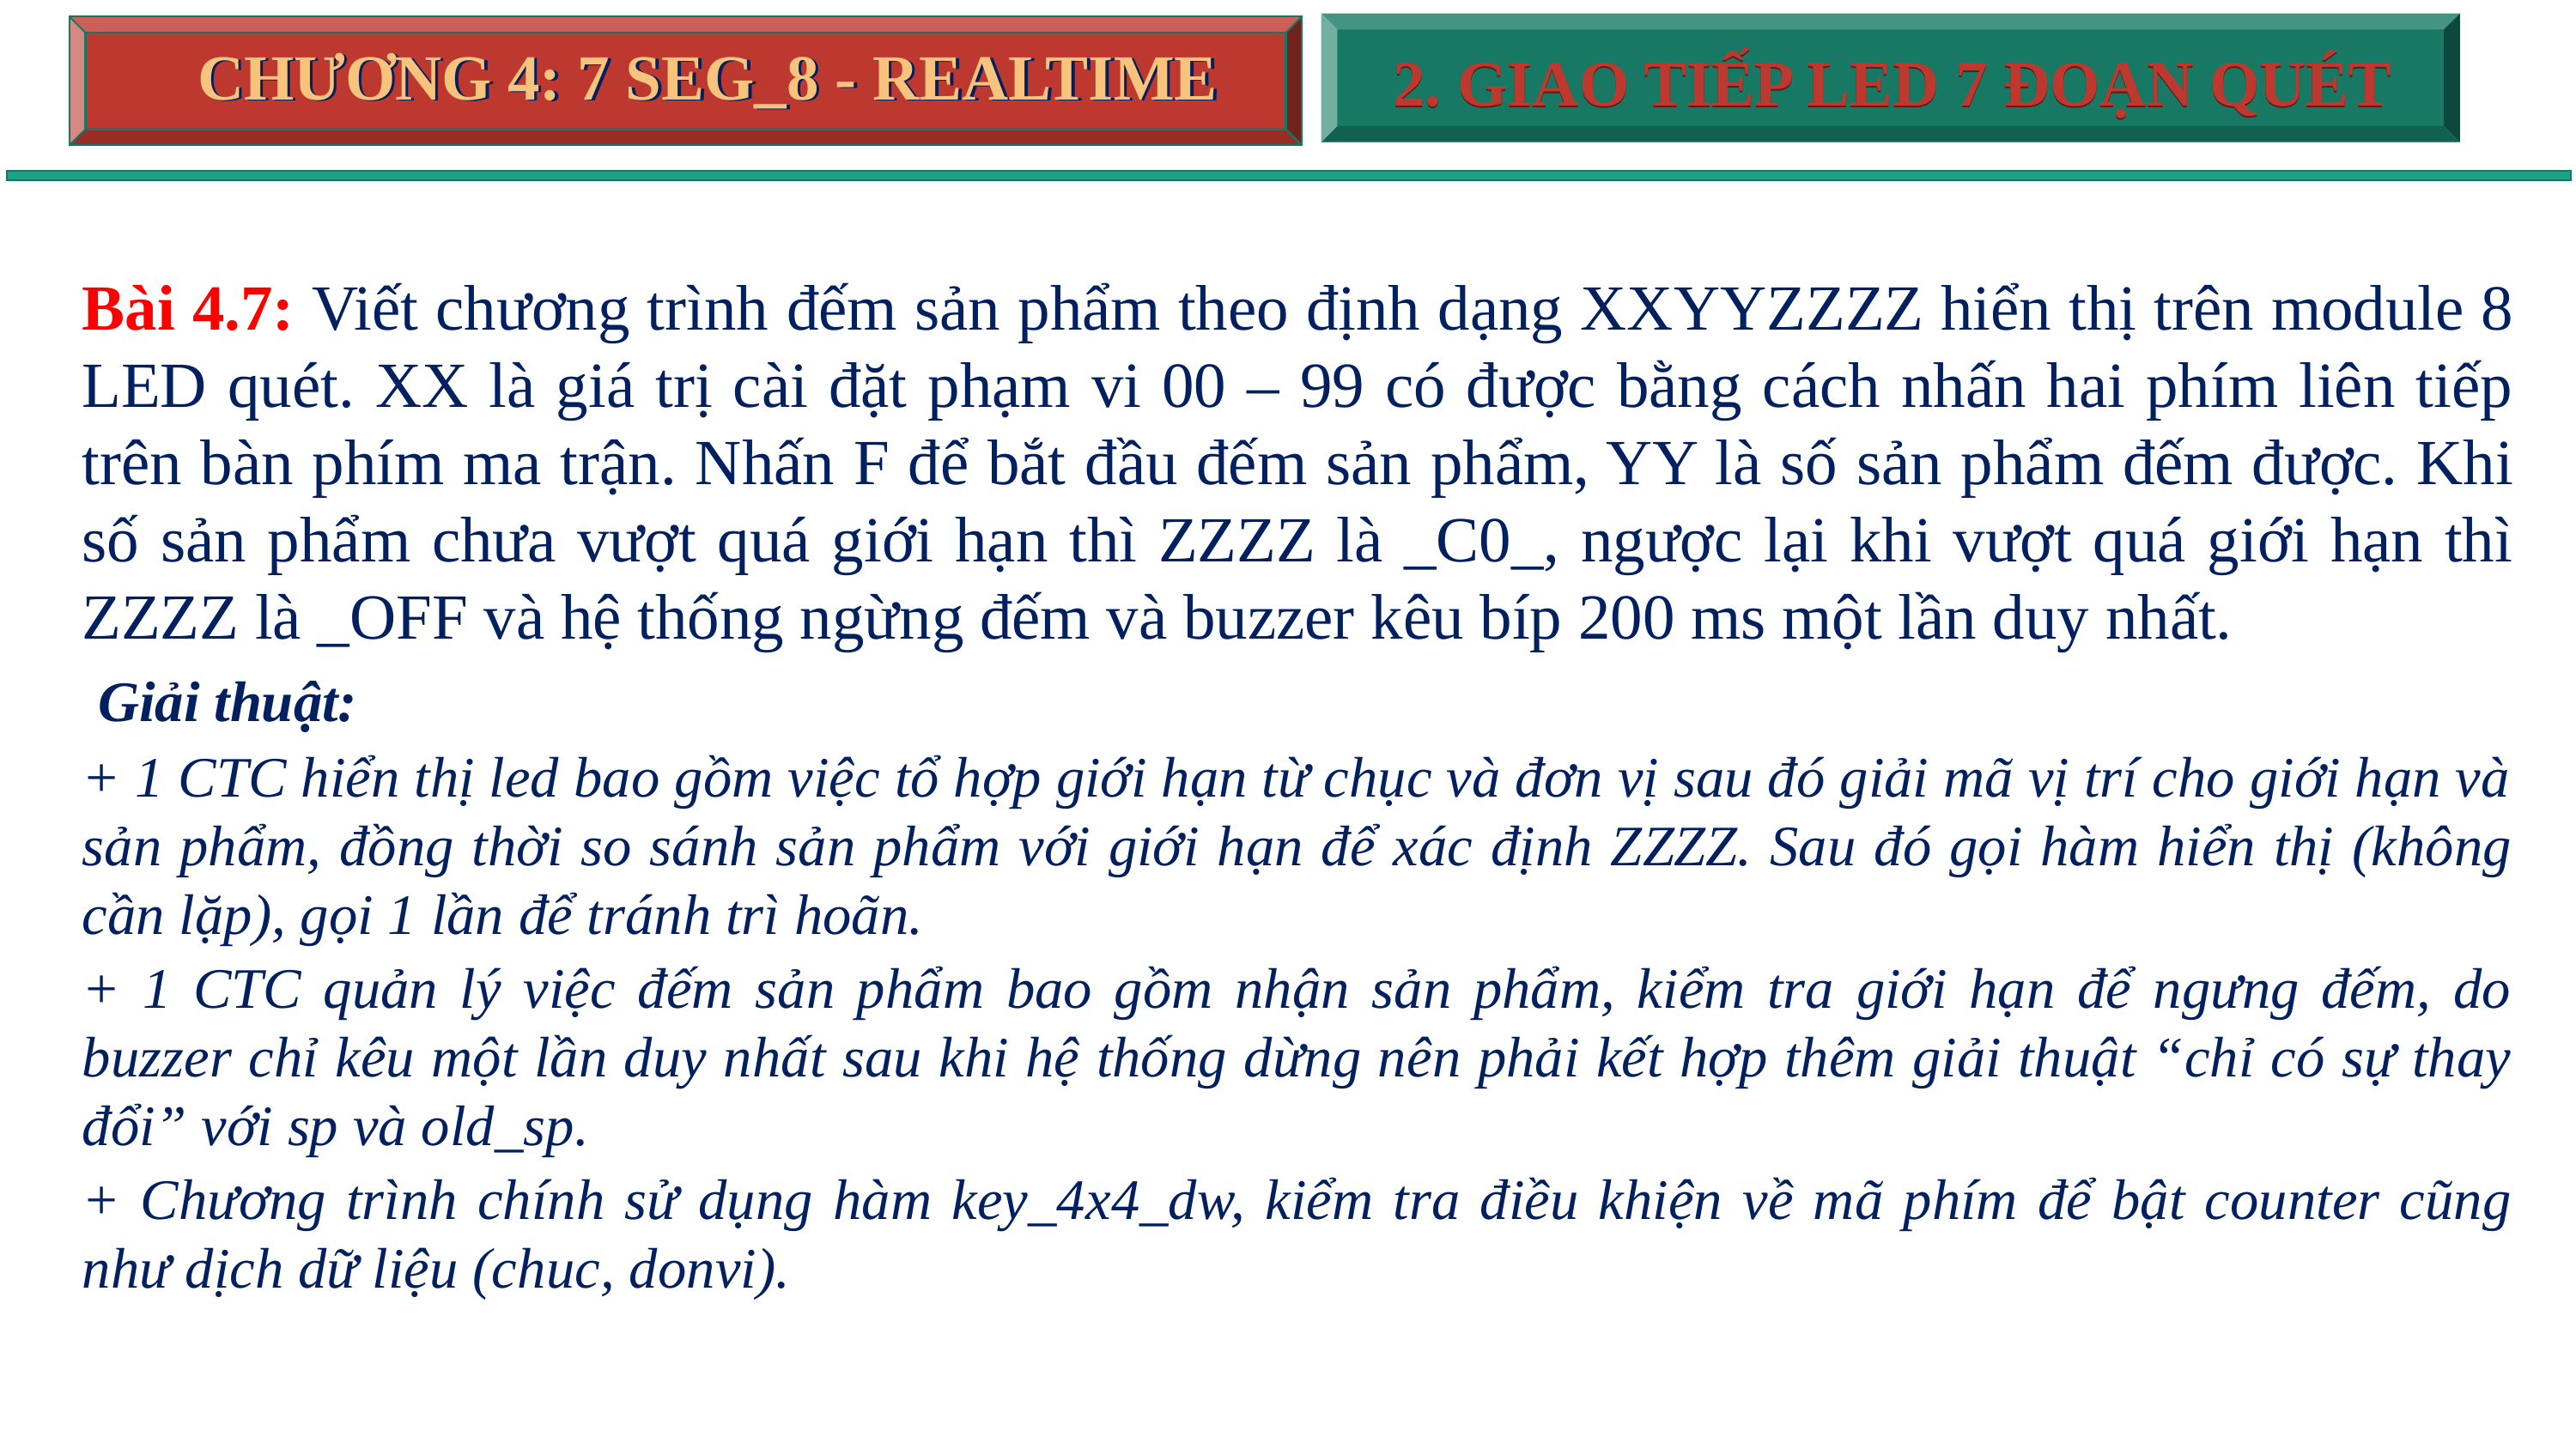

CHƯƠNG 4: 7 SEG_8 - REALTIME
CHƯƠNG 4: 7 SEG_8 - REALTIME
2. GIAO TIẾP LED 7 ĐOẠN QUÉT
2. GIAO TIẾP LED 7 ĐOẠN QUÉT

Bài 4.7: Viết chương trình đếm sản phẩm theo định dạng XXYYZZZZ hiển thị trên module 8 LED quét. XX là giá trị cài đặt phạm vi 00 – 99 có được bằng cách nhấn hai phím liên tiếp trên bàn phím ma trận. Nhấn F để bắt đầu đếm sản phẩm, YY là số sản phẩm đếm được. Khi số sản phẩm chưa vượt quá giới hạn thì ZZZZ là _C0_, ngược lại khi vượt quá giới hạn thì ZZZZ là _OFF và hệ thống ngừng đếm và buzzer kêu bíp 200 ms một lần duy nhất.
 Giải thuật:
+ 1 CTC hiển thị led bao gồm việc tổ hợp giới hạn từ chục và đơn vị sau đó giải mã vị trí cho giới hạn và sản phẩm, đồng thời so sánh sản phẩm với giới hạn để xác định ZZZZ. Sau đó gọi hàm hiển thị (không cần lặp), gọi 1 lần để tránh trì hoãn.
+ 1 CTC quản lý việc đếm sản phẩm bao gồm nhận sản phẩm, kiểm tra giới hạn để ngưng đếm, do buzzer chỉ kêu một lần duy nhất sau khi hệ thống dừng nên phải kết hợp thêm giải thuật “chỉ có sự thay đổi” với sp và old_sp.
+ Chương trình chính sử dụng hàm key_4x4_dw, kiểm tra điều khiện về mã phím để bật counter cũng như dịch dữ liệu (chuc, donvi).